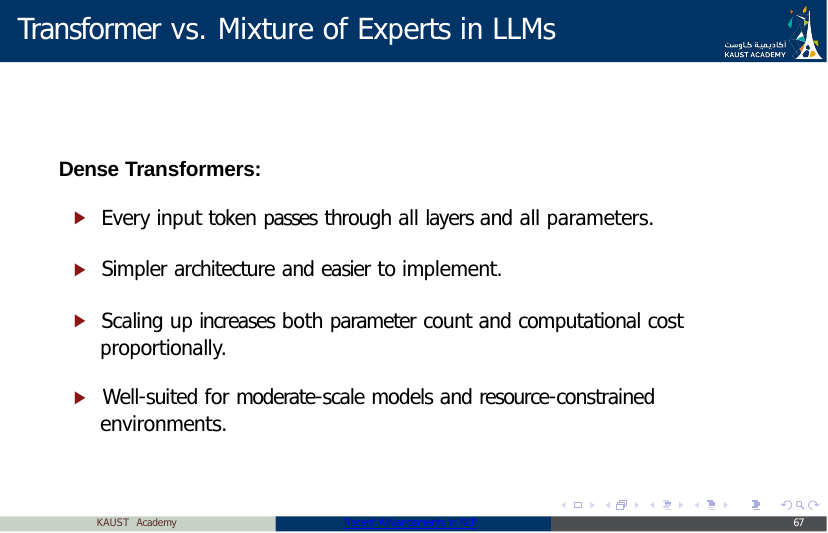

# Transformer vs. Mixture of Experts in LLMs
Dense Transformers:
▶ Every input token passes through all layers and all parameters.
▶ Simpler architecture and easier to implement.
▶ Scaling up increases both parameter count and computational cost proportionally.
▶ Well-suited for moderate-scale models and resource-constrained environments.

KAUST Academy
Recent Advancements in NLP
67